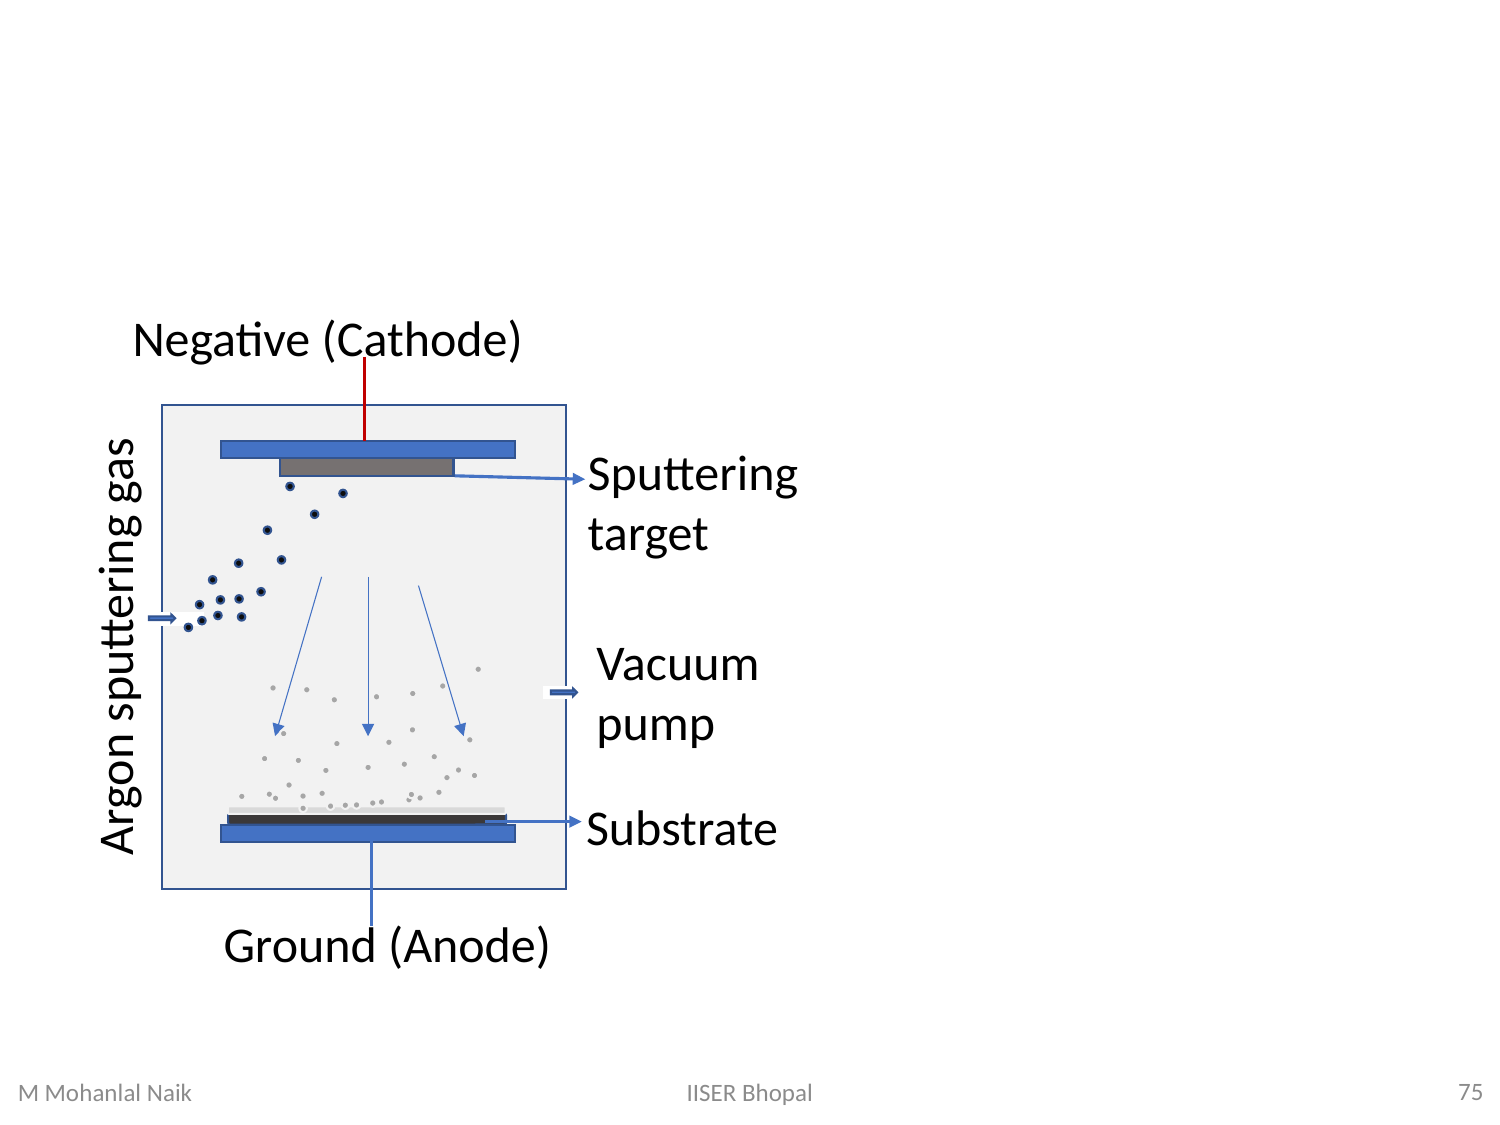

#
Negative (Cathode)

Sputtering target

Argon sputtering gas

Vacuum pump

Substrate

Ground (Anode)

75
IISER Bhopal
M Mohanlal Naik